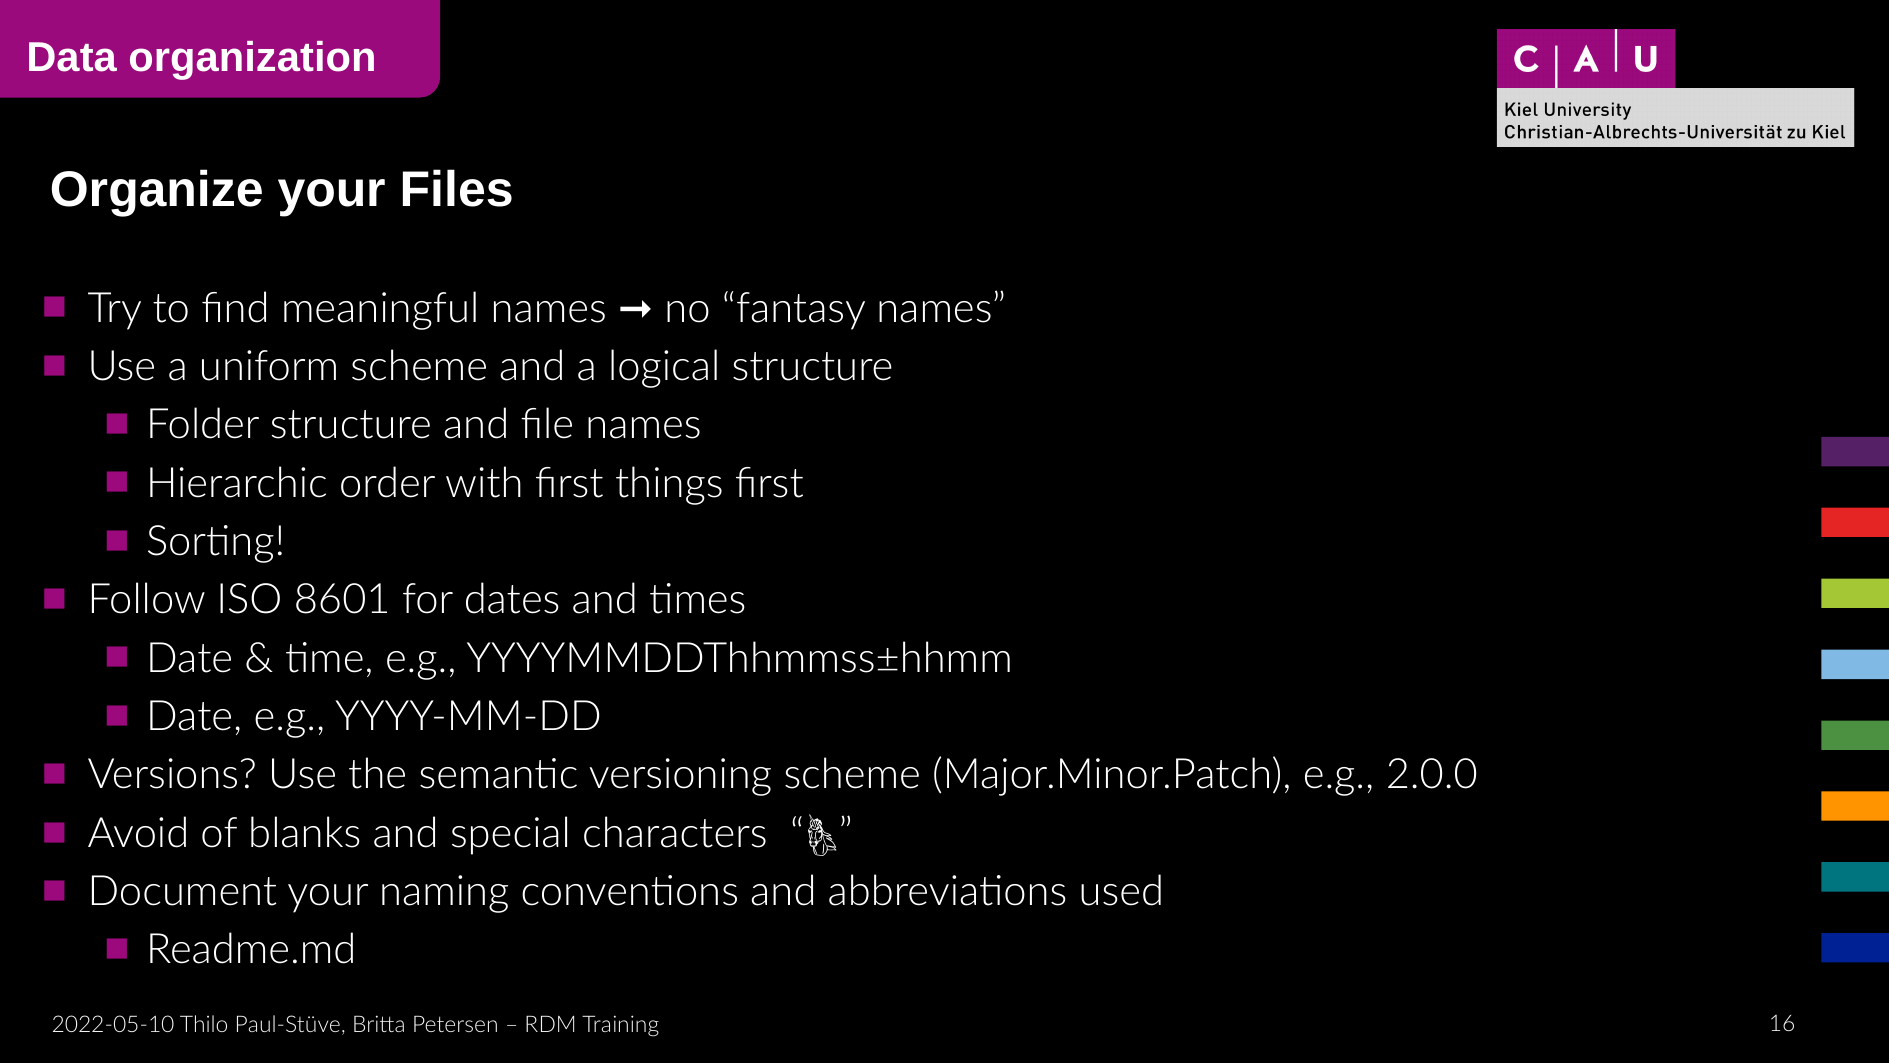

Data organization
# Organize your Files
Try to find meaningful names ➞ no “fantasy names”
Use a uniform scheme and a logical structure
Folder structure and file names
Hierarchic order with first things first
Sorting!
Follow ISO 8601 for dates and times
Date & time, e.g., YYYYMMDDThhmmss±hhmm
Date, e.g., YYYY-MM-DD
Versions? Use the semantic versioning scheme (Major.Minor.Patch), e.g., 2.0.0
Avoid of blanks and special characters  “🦄”
Document your naming conventions and abbreviations used
Readme.md
16